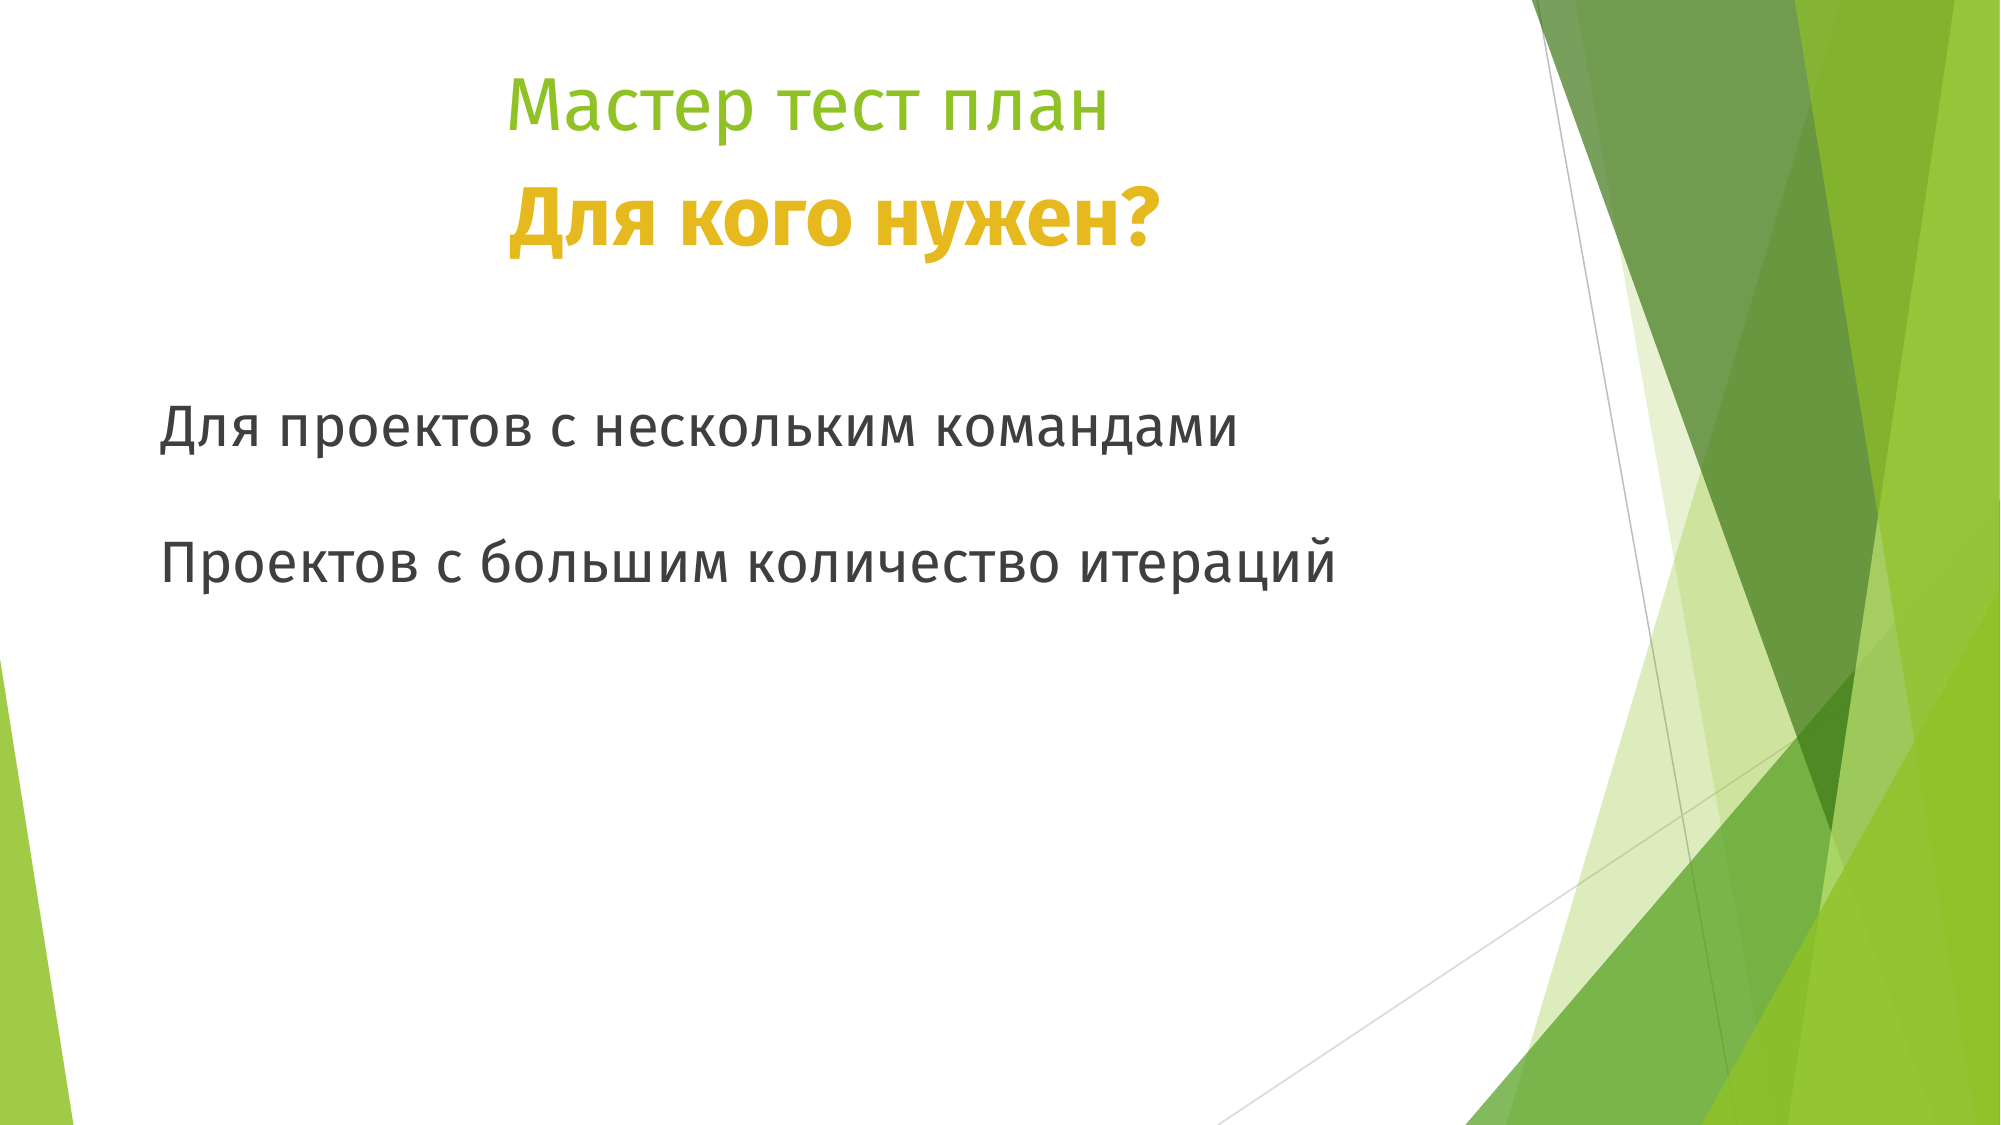

# Мастер тест план
Для кого нужен?
Для проектов с нескольким командами
Проектов с большим количество итераций